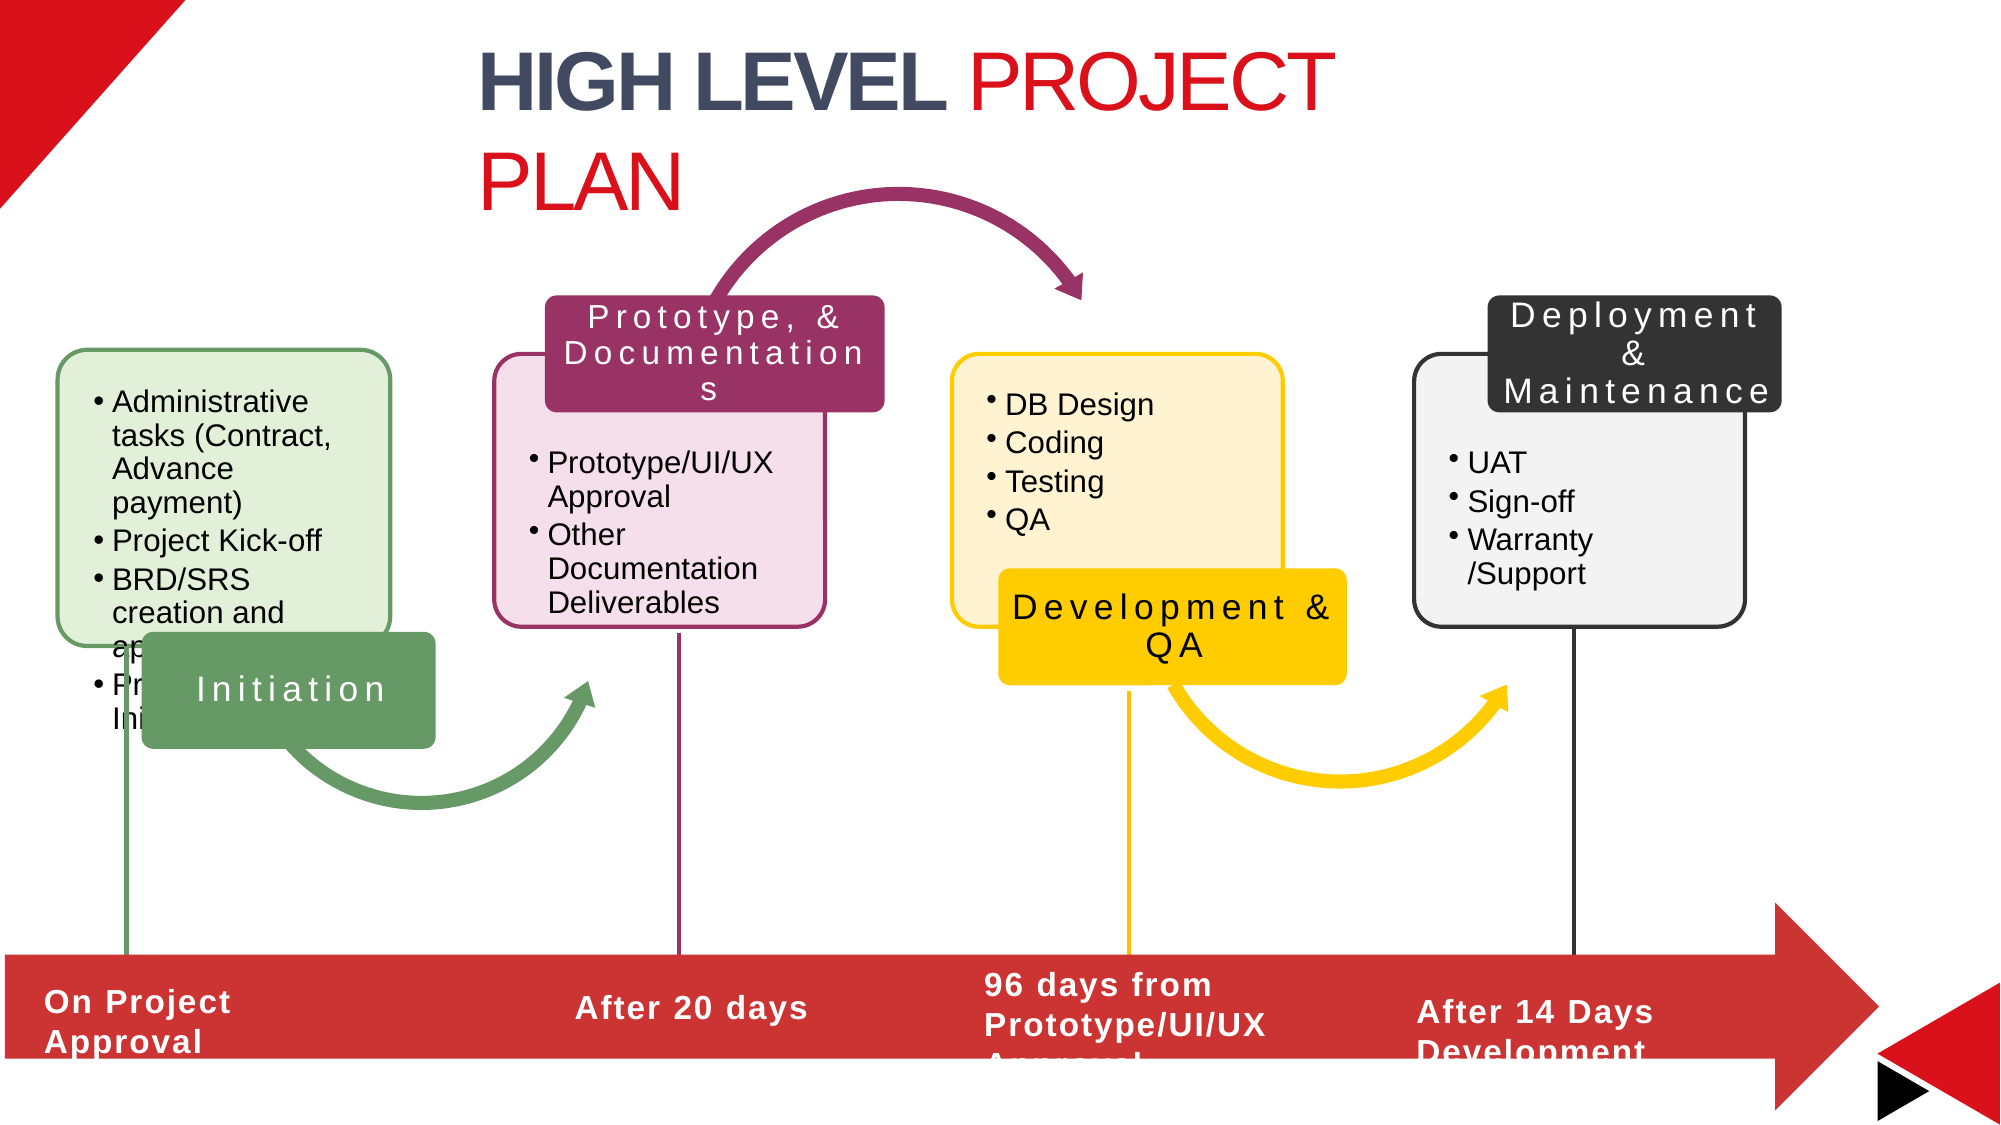

HIGH LEVEL PROJECT PLAN
Administrative tasks (Contract, Advance payment)
Project Kick-off
BRD/SRS creation and approval
Prototype/UI/UX Initiation
Initiation
Prototype/UI/UX Approval
Other Documentation Deliverables
Prototype, & Documentations
DB Design
Coding
Testing
QA
Development & QA
UAT
Sign-off
Warranty /Support
Deployment & Maintenance

96 days from Prototype/UI/UX Approval
On Project Approval
After 20 days
After 14 Days Development